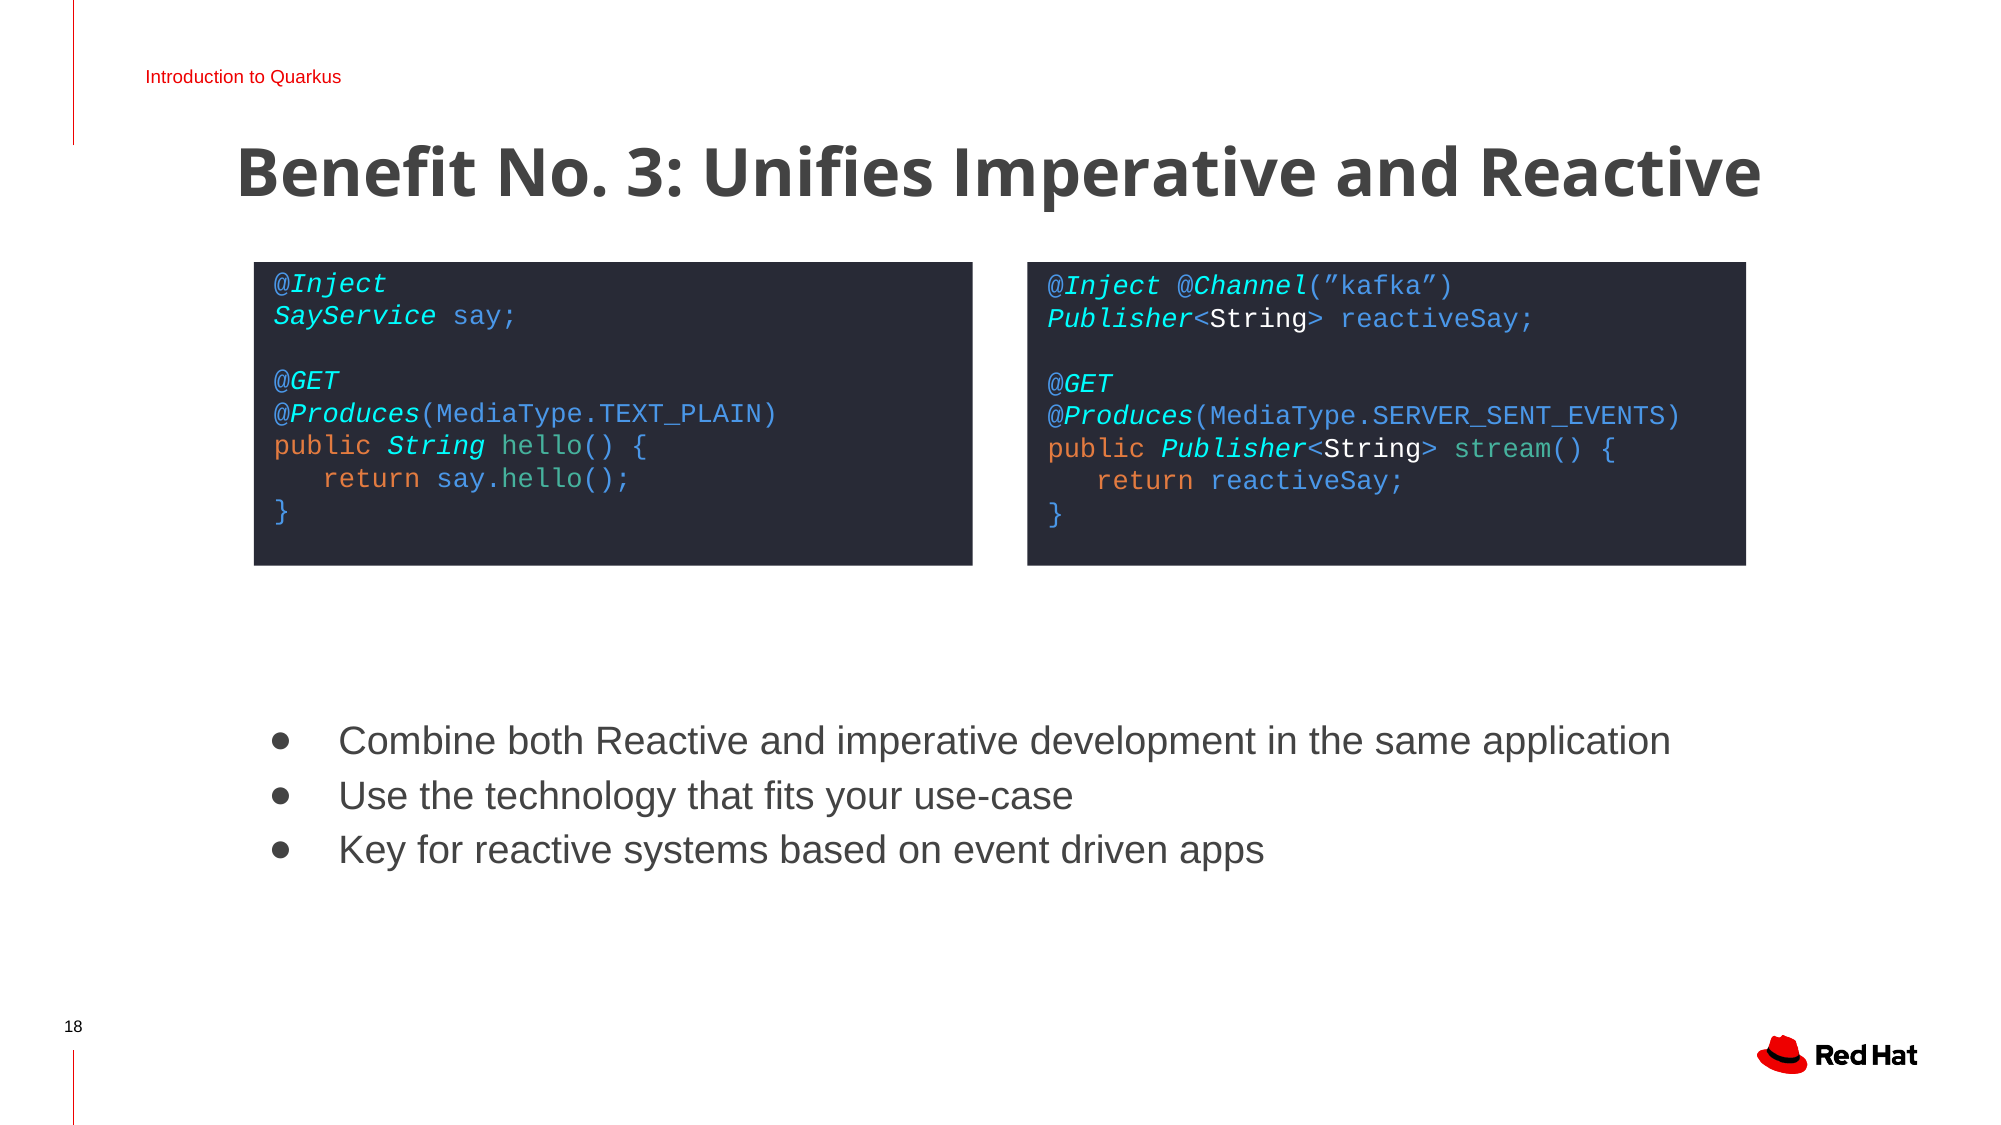

Introduction to Quarkus
Benefit No. 3: Unifies Imperative and Reactive
@Inject
SayService say;

@GET
@Produces(MediaType.TEXT_PLAIN)
public String hello() {
   return say.hello();
}

@Inject @Channel(”kafka”)
Publisher<String> reactiveSay;

@GET
@Produces(MediaType.SERVER_SENT_EVENTS)
public Publisher<String> stream() {
   return reactiveSay;
}

Combine both Reactive and imperative development in the same application
Use the technology that fits your use-case
Key for reactive systems based on event driven apps

18